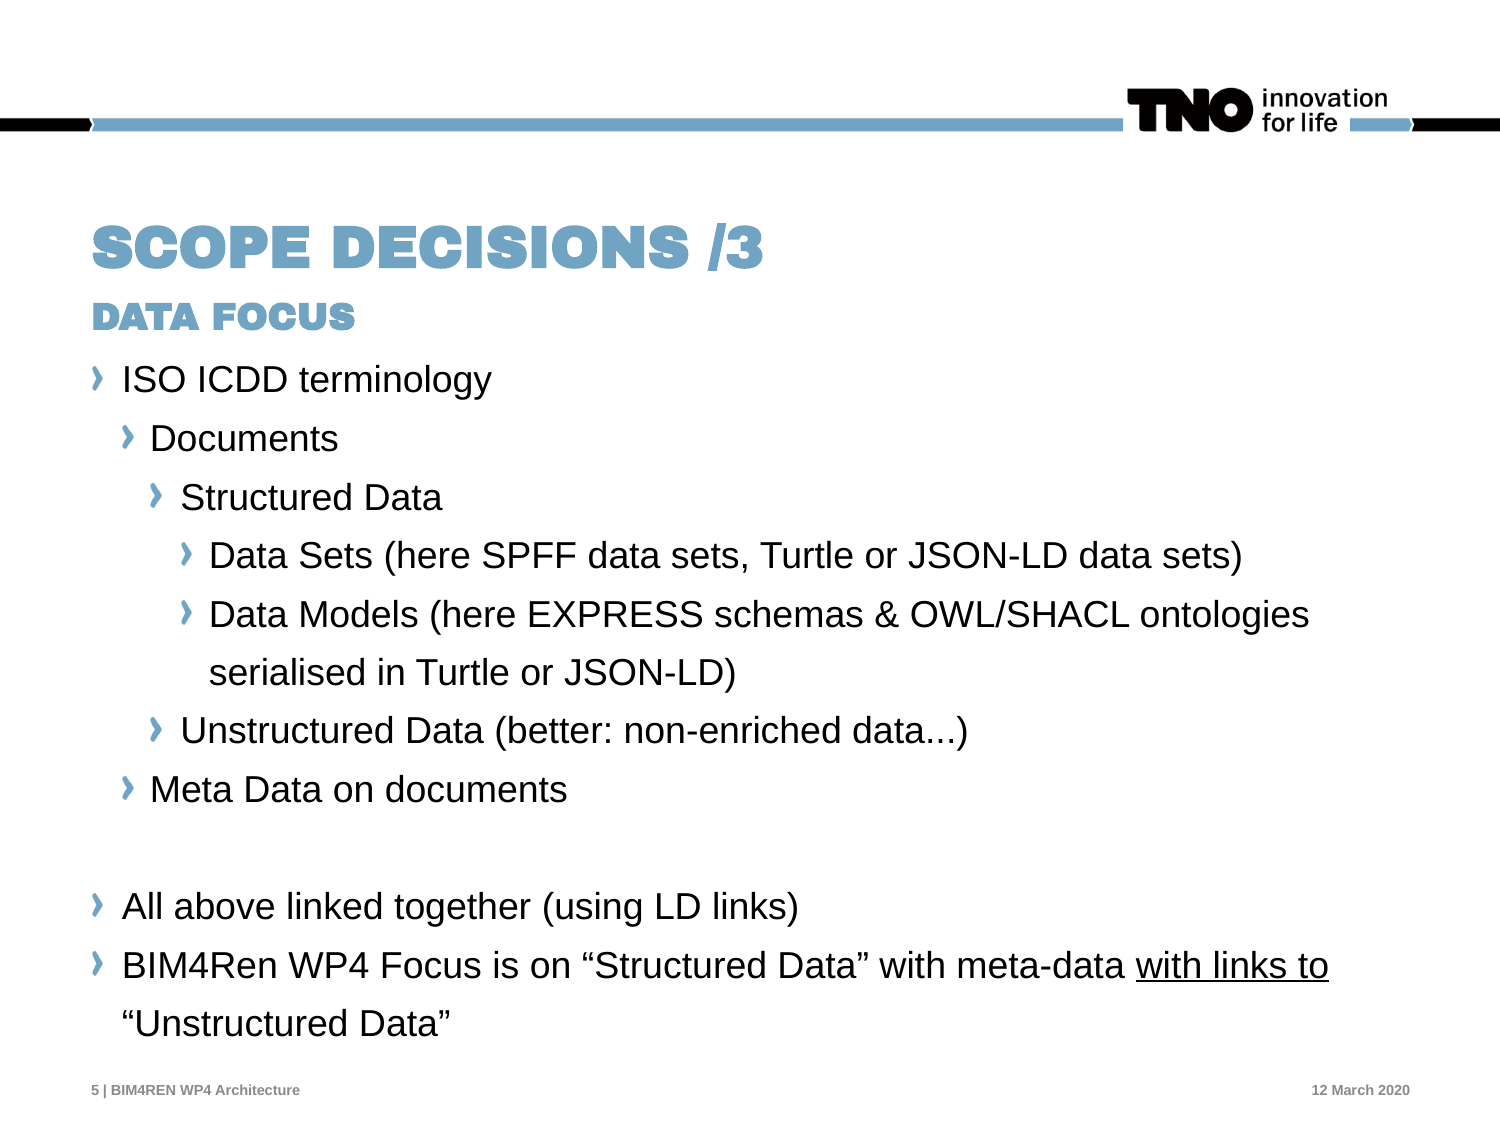

# Scope Decisions /3 data focus
ISO ICDD terminology
Documents
Structured Data
Data Sets (here SPFF data sets, Turtle or JSON-LD data sets)
Data Models (here EXPRESS schemas & OWL/SHACL ontologies serialised in Turtle or JSON-LD)
Unstructured Data (better: non-enriched data...)
Meta Data on documents

All above linked together (using LD links)
BIM4Ren WP4 Focus is on “Structured Data” with meta-data with links to “Unstructured Data”
5 | BIM4REN WP4 Architecture
12 March 2020